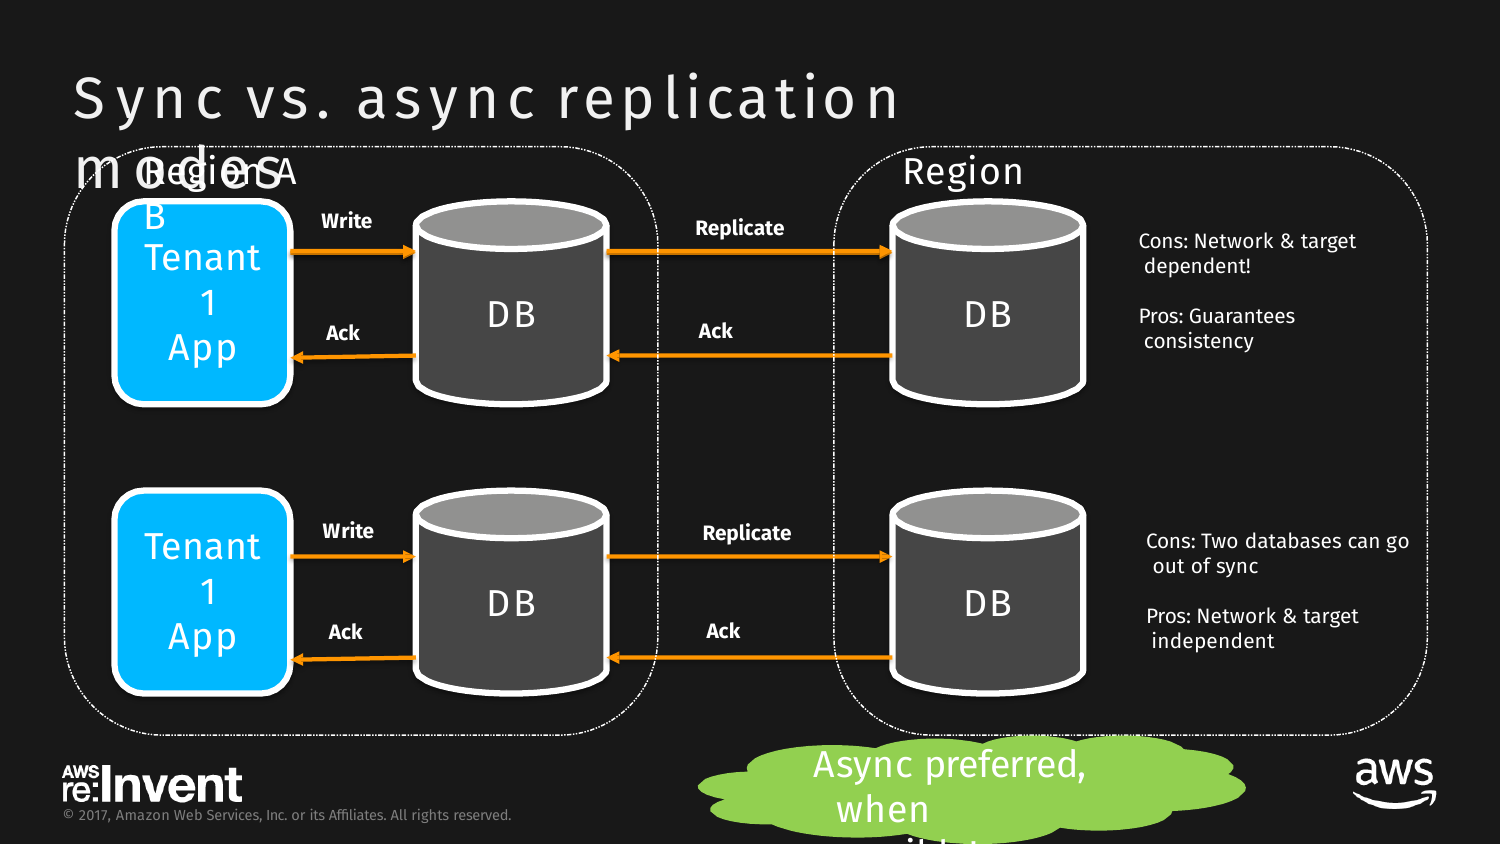

# Sync	vs.	async	replication	modes
Region A	Region B

Write
Replicate
Cons: Network & target  dependent!
Tenant  1
App
DB
DB
Pros: Guarantees  consistency
Ack
Ack

Write
Replicate
Tenant  1
App
Cons: Two databases can go  out of sync
DB
DB
Pros: Network & target  independent
Ack
Ack

Async preferred,  when possible!
© 2017, Amazon Web Services, Inc. or its Affiliates. All rights reserved.